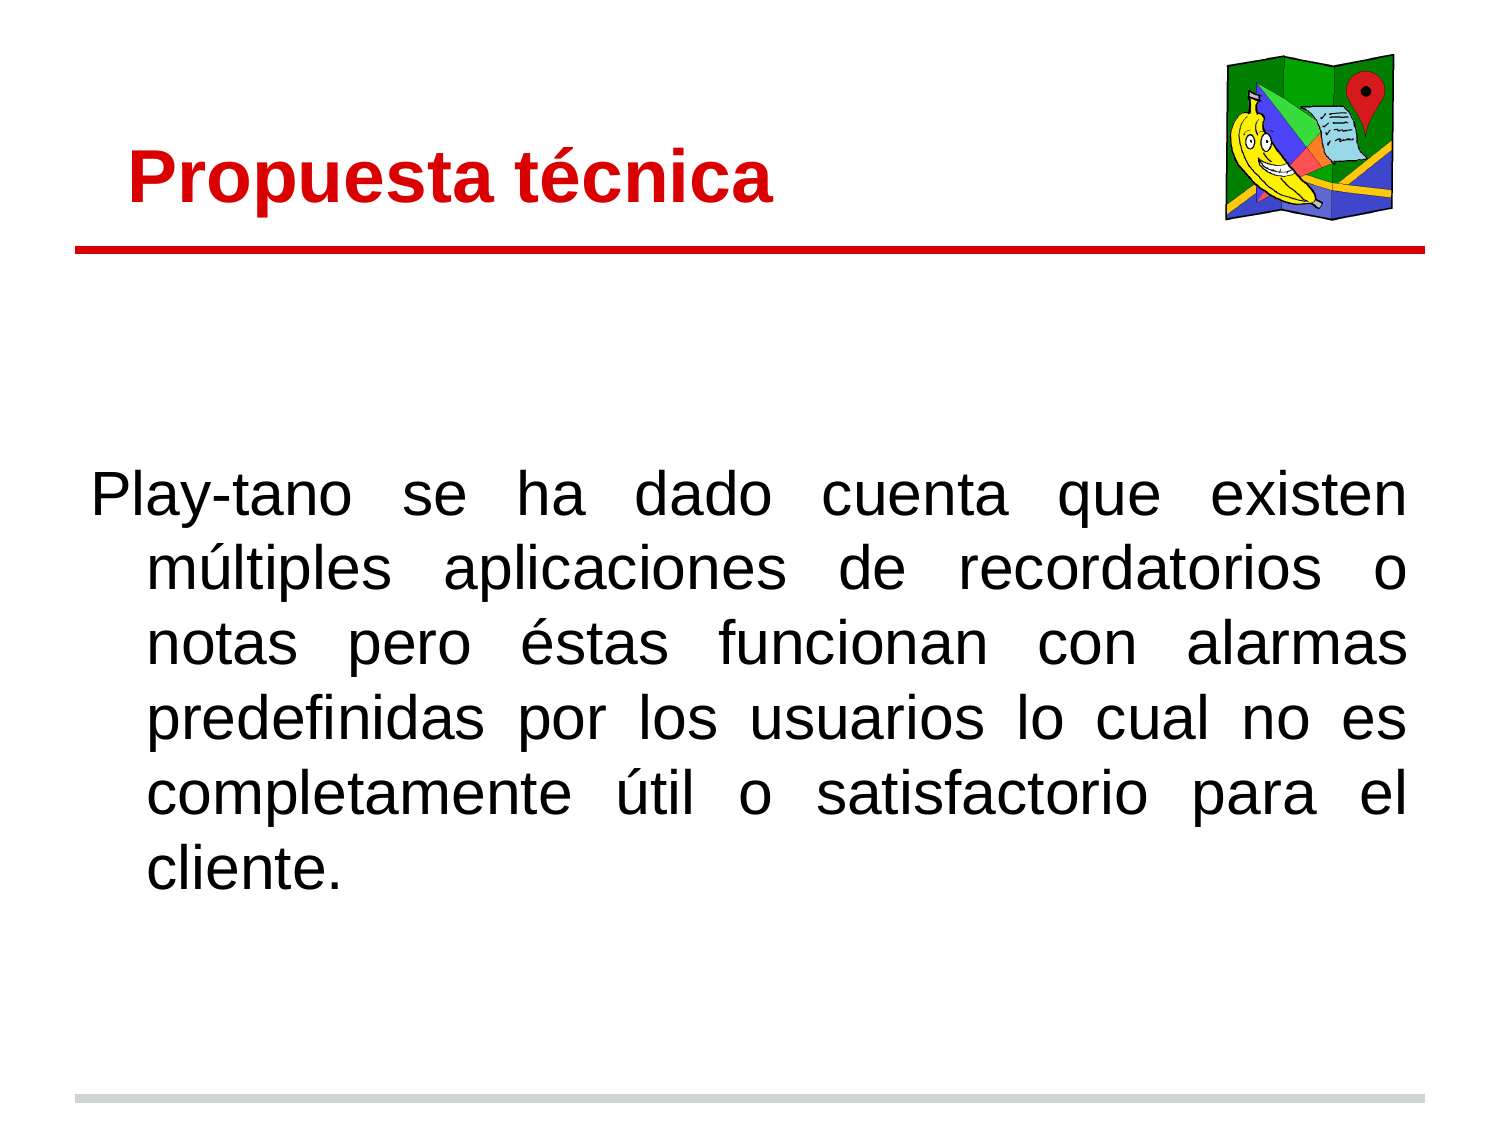

# Propuesta técnica

Play-tano se ha dado cuenta que existen múltiples aplicaciones de recordatorios o notas pero éstas funcionan con alarmas predefinidas por los usuarios lo cual no es completamente útil o satisfactorio para el cliente.